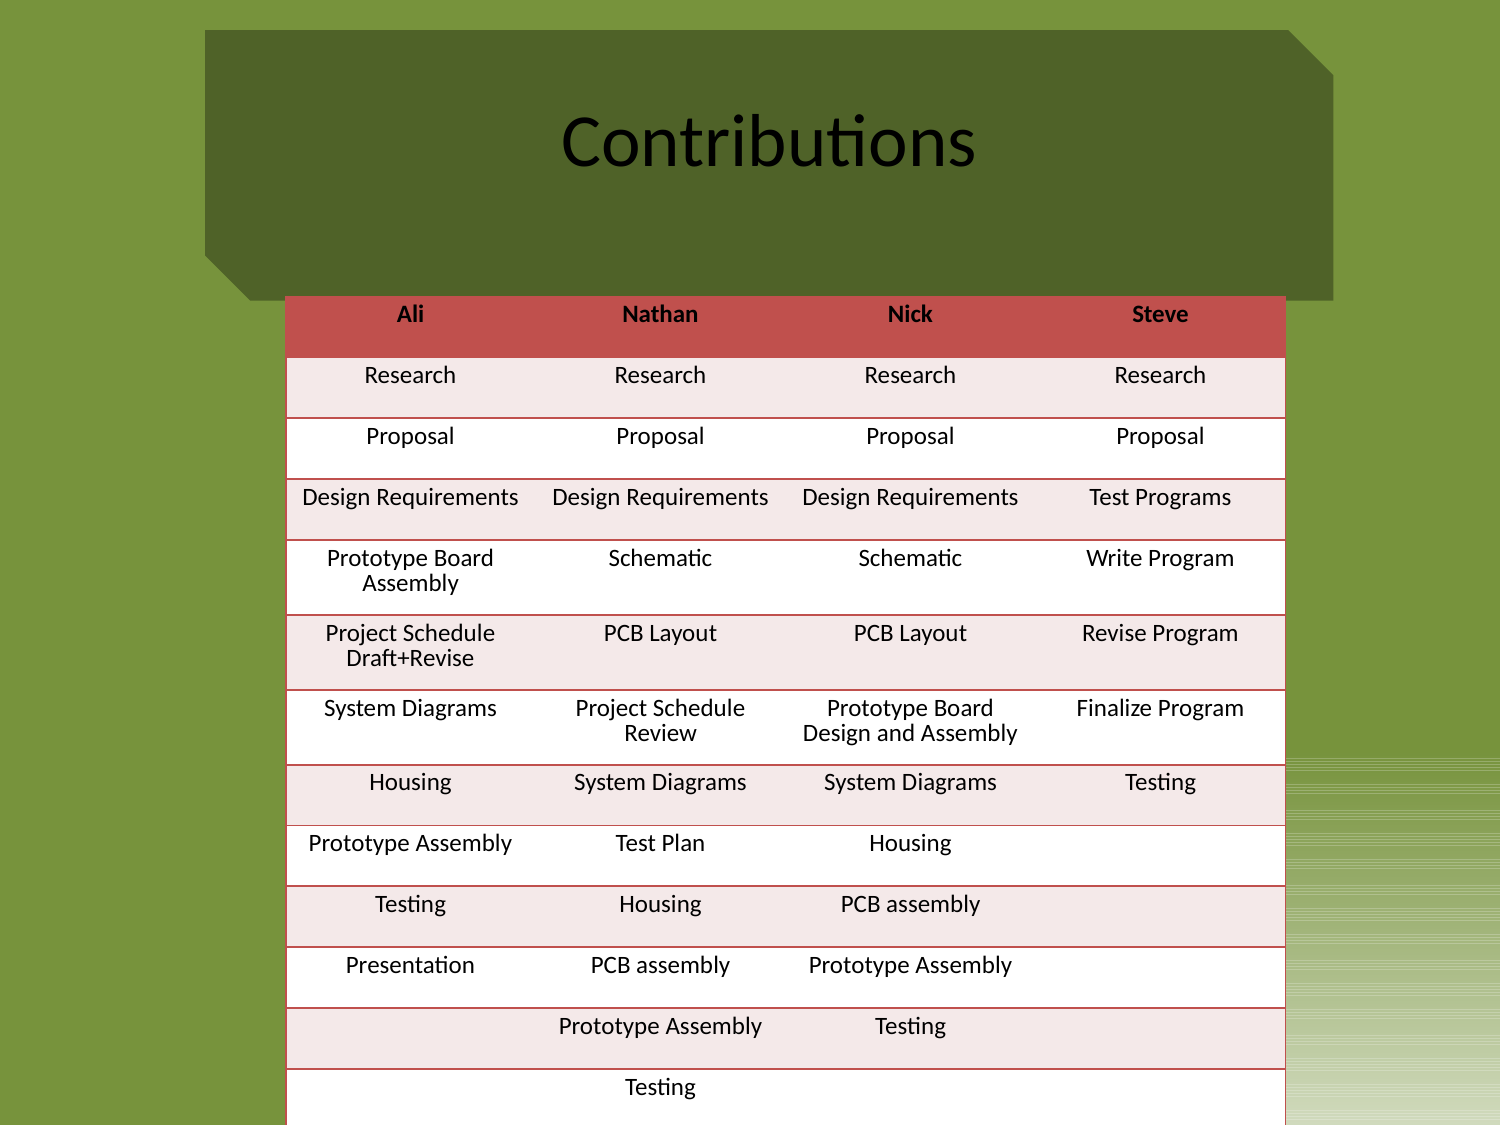

Contributions
| Ali | Nathan | Nick | Steve |
| --- | --- | --- | --- |
| Research | Research | Research | Research |
| Proposal | Proposal | Proposal | Proposal |
| Design Requirements | Design Requirements | Design Requirements | Test Programs |
| Prototype Board Assembly | Schematic | Schematic | Write Program |
| Project Schedule Draft+Revise | PCB Layout | PCB Layout | Revise Program |
| System Diagrams | Project Schedule Review | Prototype Board Design and Assembly | Finalize Program |
| Housing | System Diagrams | System Diagrams | Testing |
| Prototype Assembly | Test Plan | Housing |  |
| Testing | Housing | PCB assembly |  |
| Presentation | PCB assembly | Prototype Assembly |  |
|  | Prototype Assembly | Testing |  |
|  | Testing |  |  |